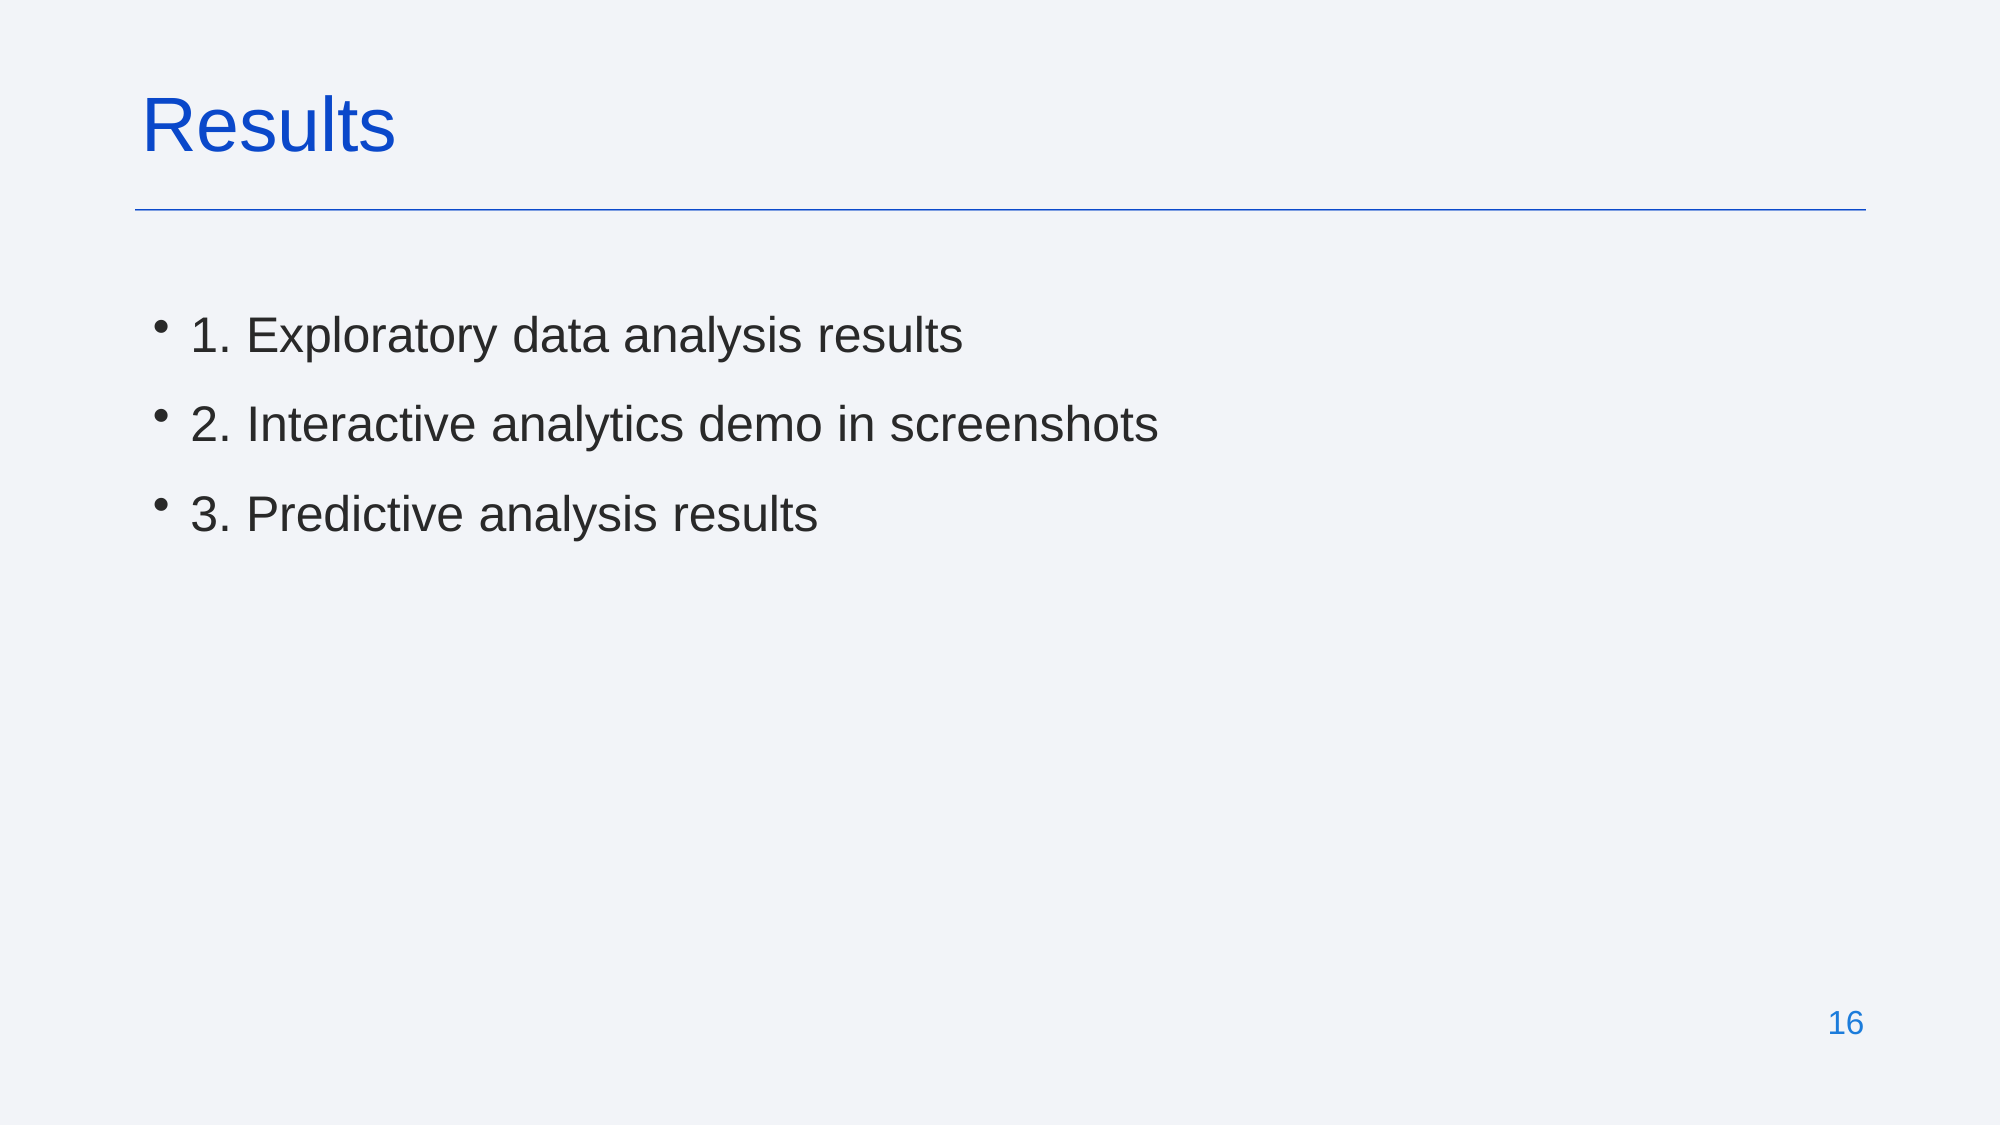

# Results
1. Exploratory data analysis results
2. Interactive analytics demo in screenshots
3. Predictive analysis results
16